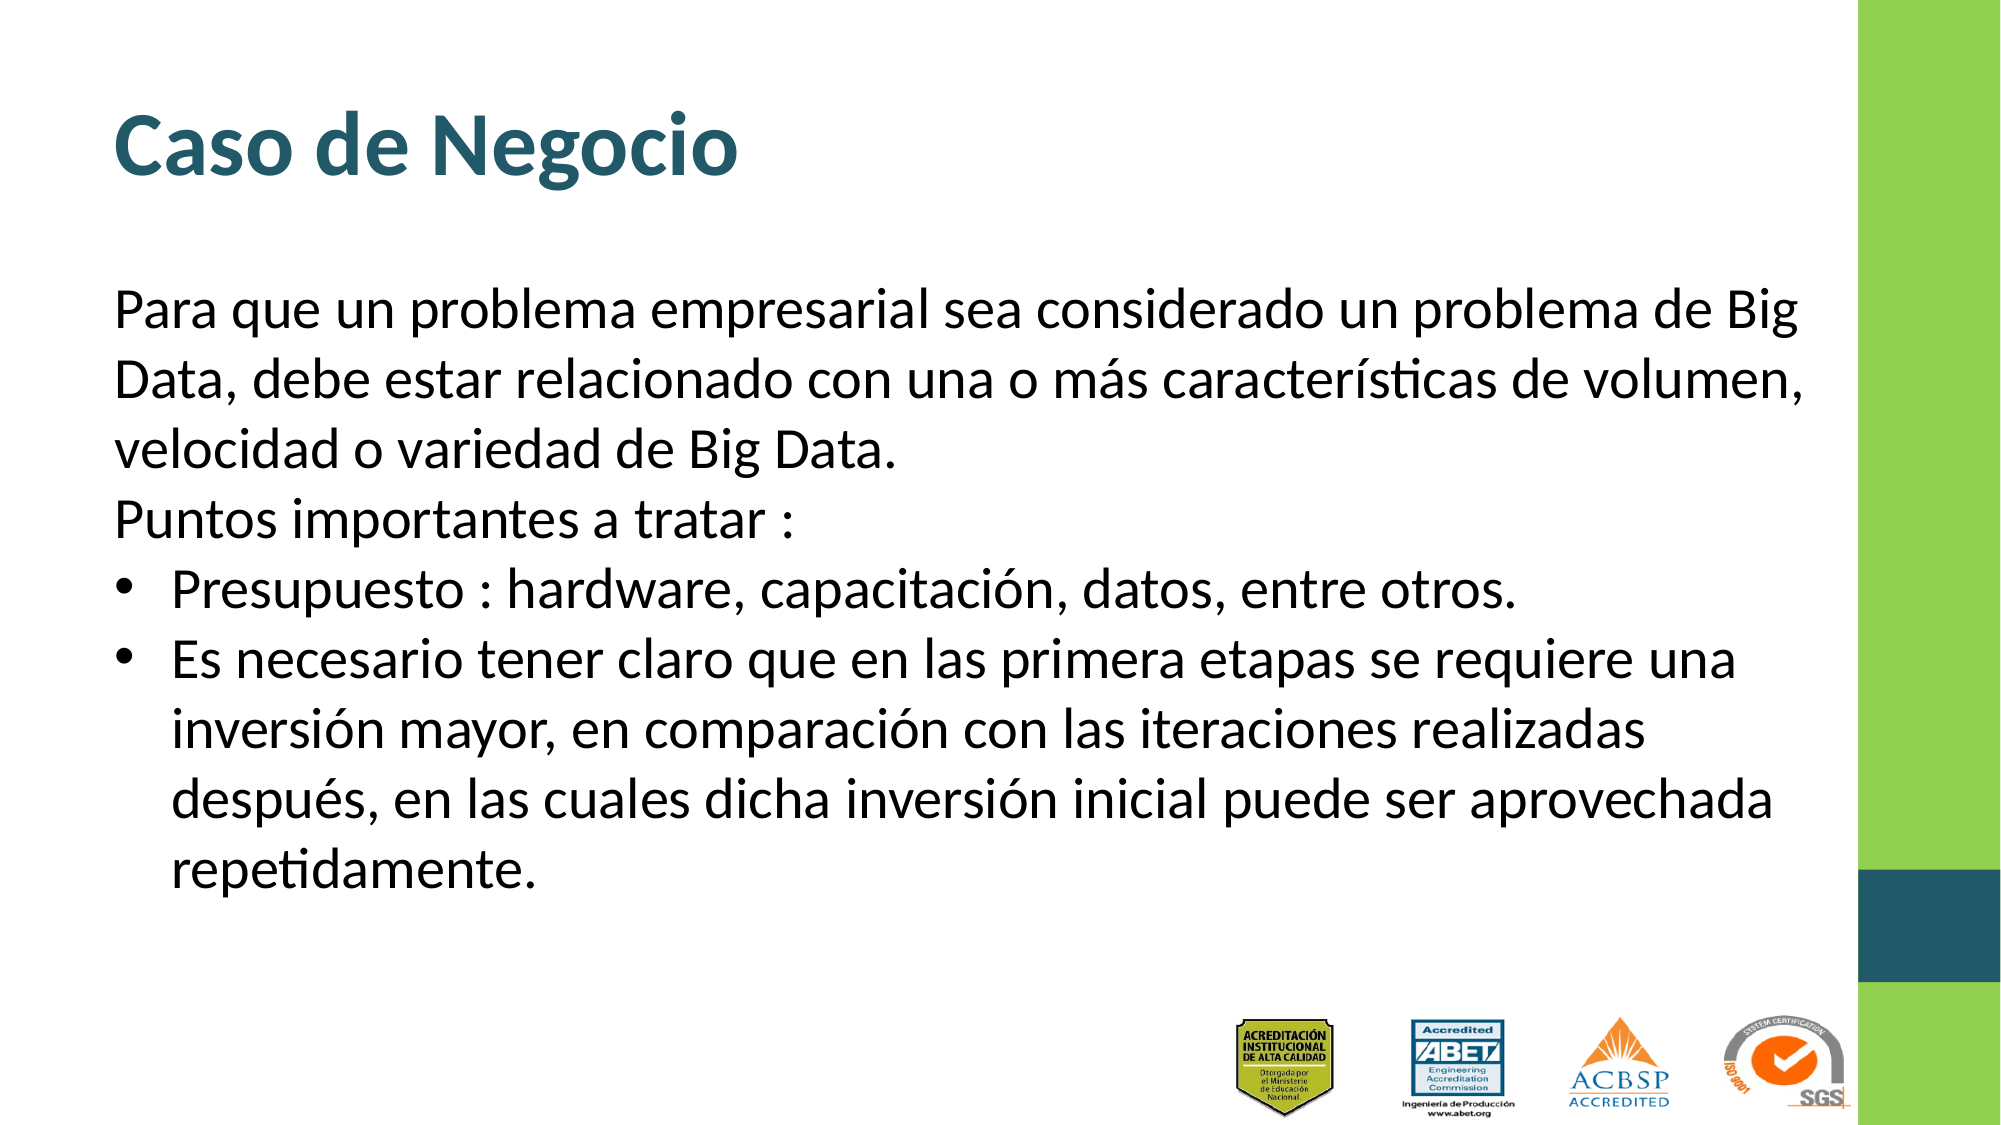

# Caso de Negocio
Para que un problema empresarial sea considerado un problema de Big Data, debe estar relacionado con una o más características de volumen, velocidad o variedad de Big Data.
Puntos importantes a tratar :
Presupuesto : hardware, capacitación, datos, entre otros.
Es necesario tener claro que en las primera etapas se requiere una  inversión mayor, en comparación con las iteraciones realizadas después, en las cuales dicha inversión inicial puede ser aprovechada repetidamente.